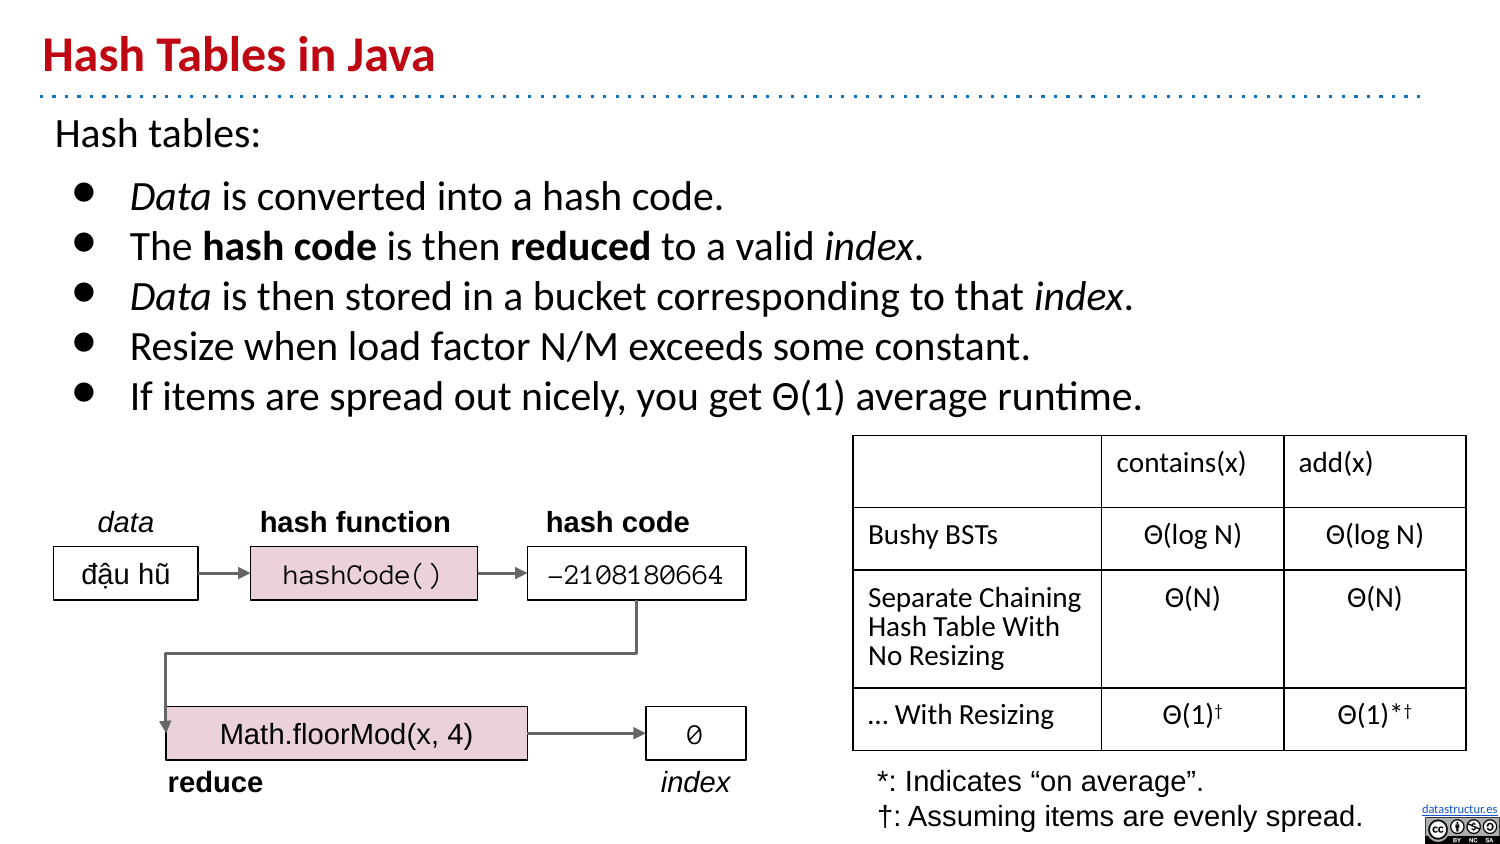

# Hash Tables in Java
Hash tables:
Data is converted into a hash code.
The hash code is then reduced to a valid index.
Data is then stored in a bucket corresponding to that index.
Resize when load factor N/M exceeds some constant.
If items are spread out nicely, you get Θ(1) average runtime.
|  | contains(x) | add(x) |
| --- | --- | --- |
| Bushy BSTs | Θ(log N) | Θ(log N) |
| Separate Chaining Hash Table With No Resizing | Θ(N) | Θ(N) |
| … With Resizing | Θ(1)† | Θ(1)\*† |
data
hash function
hash code
đậu hũ
hashCode()
-2108180664
Math.floorMod(x, 4)
0
*: Indicates “on average”.
†: Assuming items are evenly spread.

reduce
index